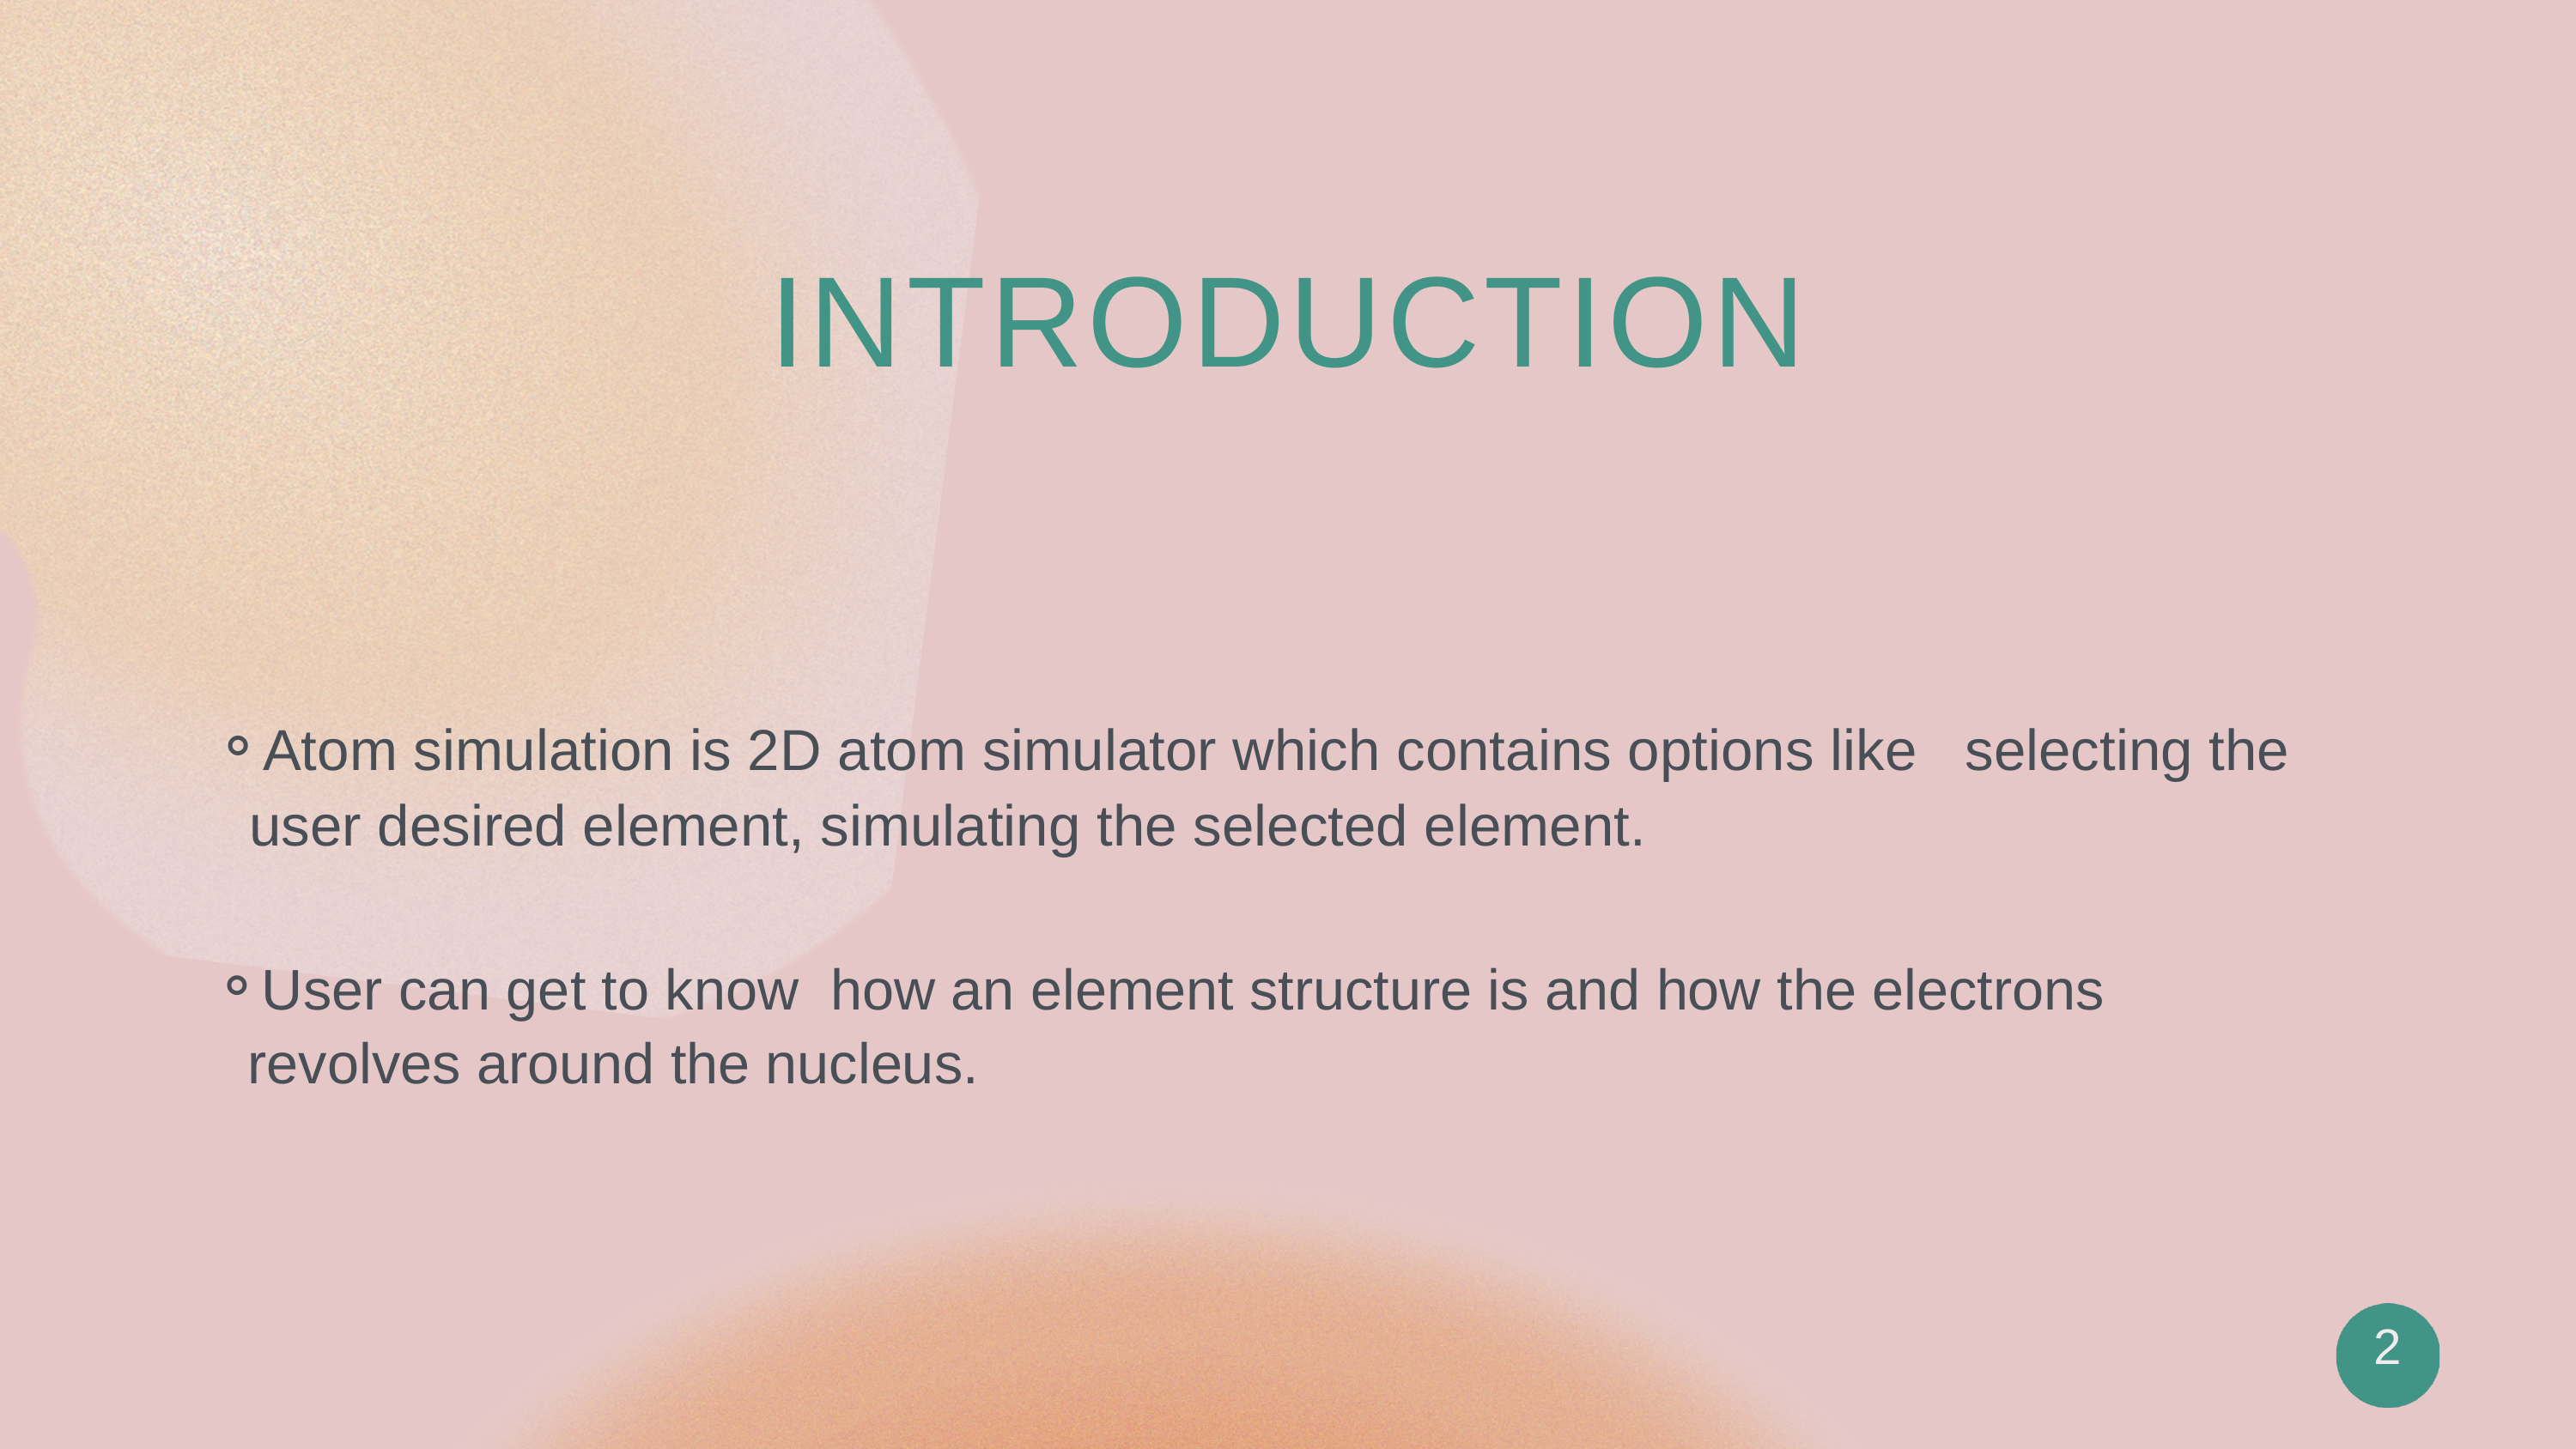

INTRODUCTION
Atom simulation is 2D atom simulator which contains options like   selecting the user desired element, simulating the selected element.

User can get to know  how an element structure is and how the electrons revolves around the nucleus.

2